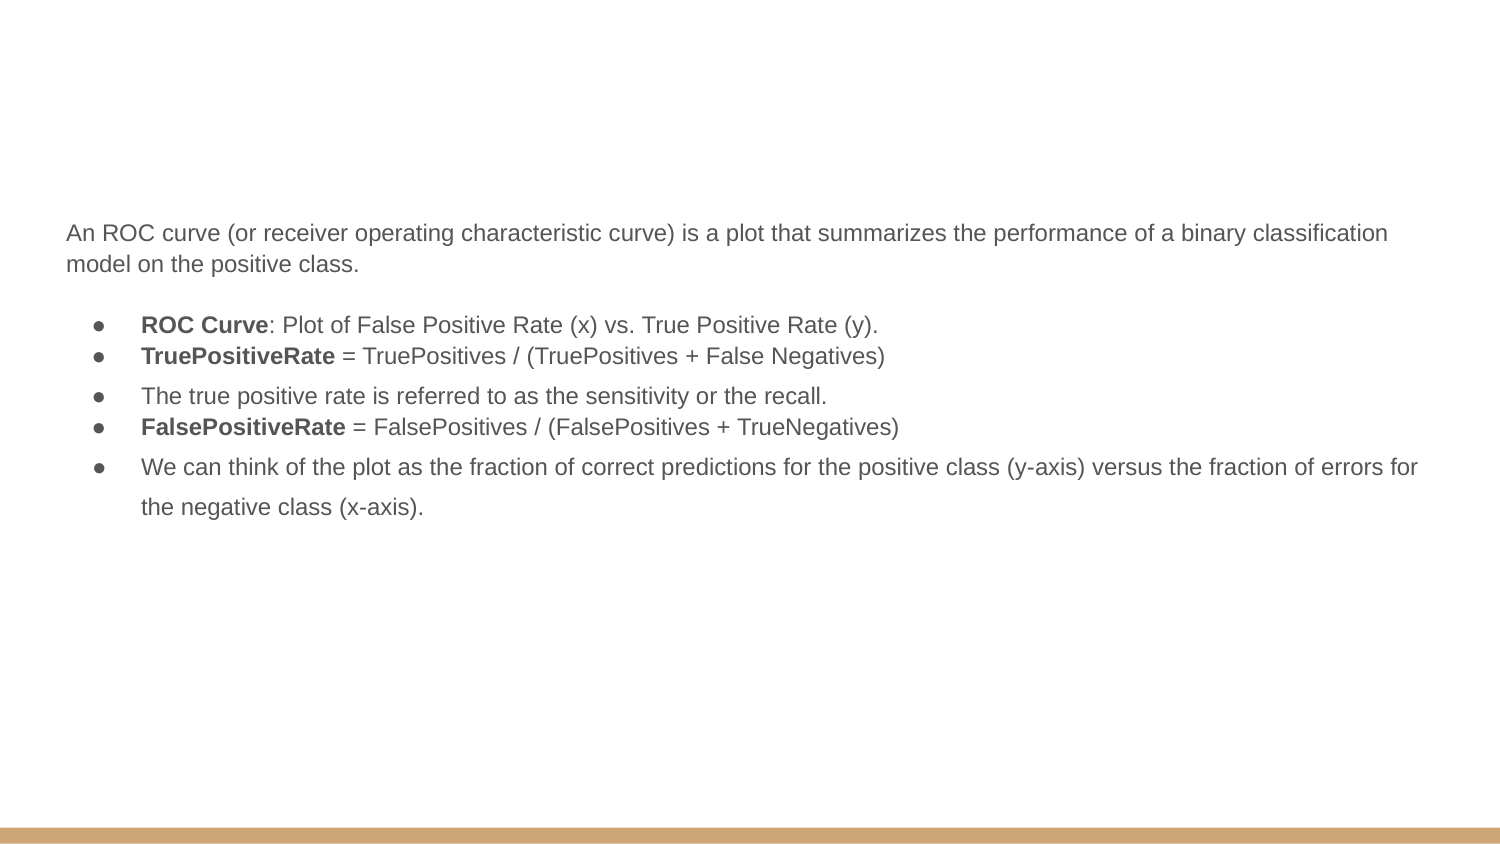

#
An ROC curve (or receiver operating characteristic curve) is a plot that summarizes the performance of a binary classification model on the positive class.

ROC Curve: Plot of False Positive Rate (x) vs. True Positive Rate (y).
TruePositiveRate = TruePositives / (TruePositives + False Negatives)
The true positive rate is referred to as the sensitivity or the recall.
FalsePositiveRate = FalsePositives / (FalsePositives + TrueNegatives)
We can think of the plot as the fraction of correct predictions for the positive class (y-axis) versus the fraction of errors for the negative class (x-axis).